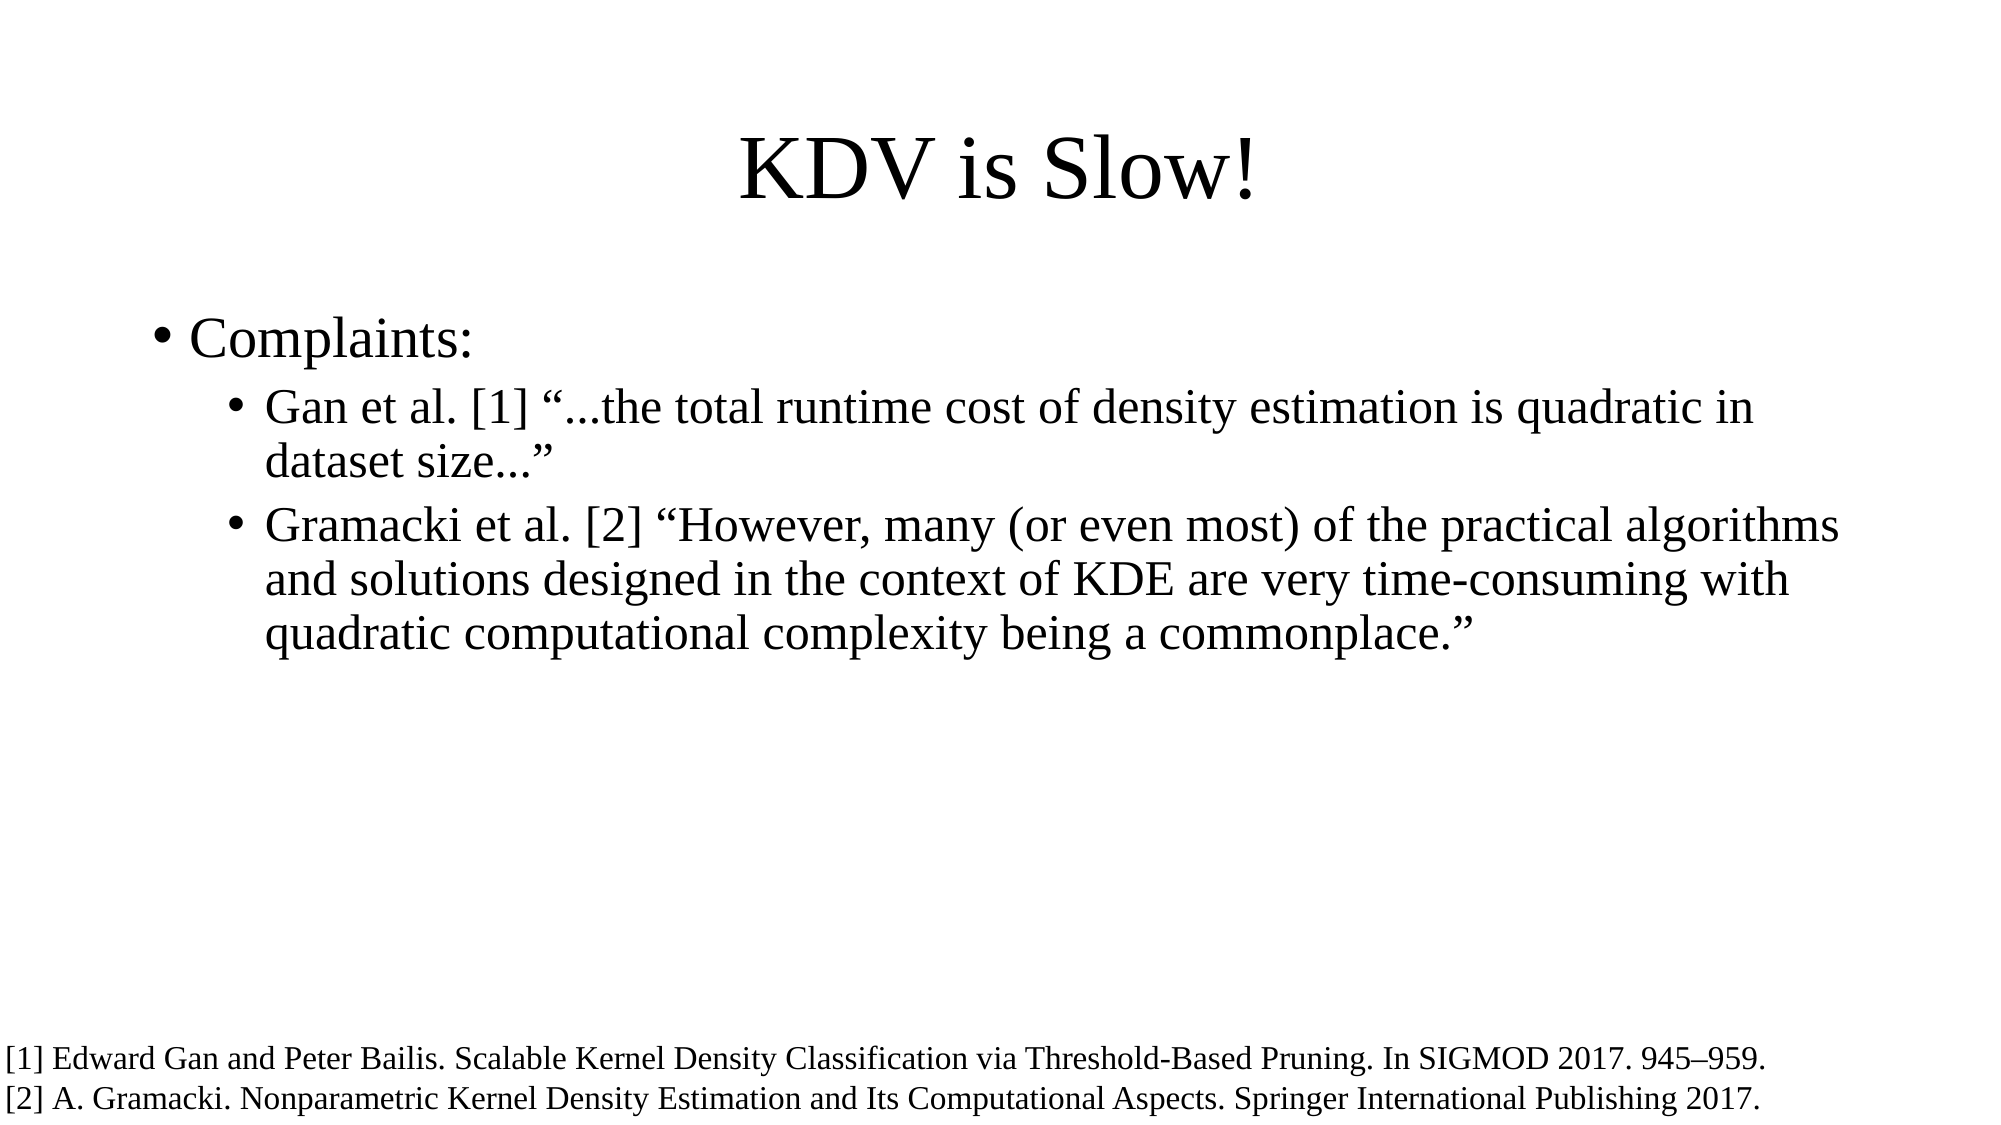

# KDV is Slow!
Complaints:
Gan et al. [1] “...the total runtime cost of density estimation is quadratic in dataset size...”
Gramacki et al. [2] “However, many (or even most) of the practical algorithms and solutions designed in the context of KDE are very time-consuming with quadratic computational complexity being a commonplace.”
[1] Edward Gan and Peter Bailis. Scalable Kernel Density Classification via Threshold-Based Pruning. In SIGMOD 2017. 945–959.
[2] A. Gramacki. Nonparametric Kernel Density Estimation and Its Computational Aspects. Springer International Publishing 2017.